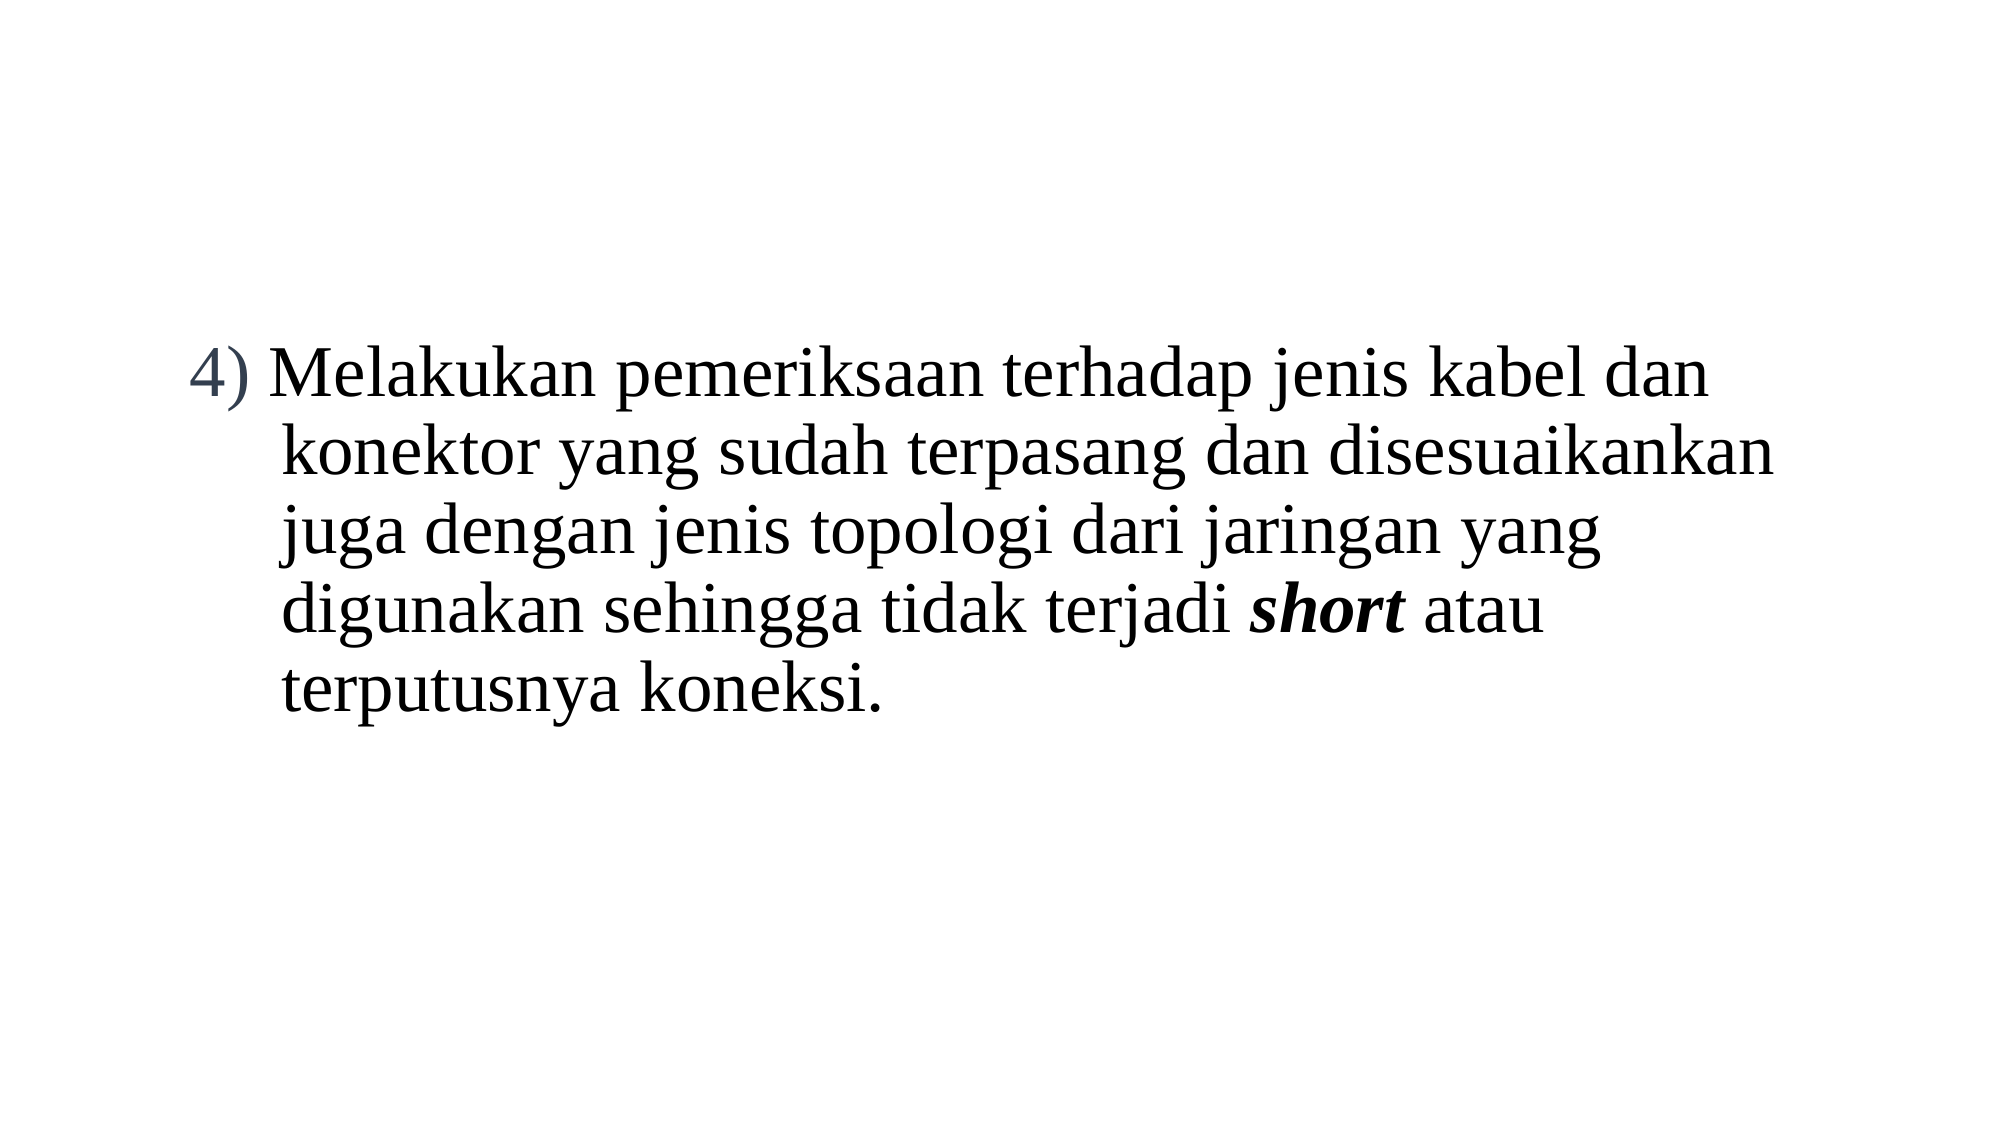

4) Melakukan pemeriksaan terhadap jenis kabel dan
     konektor yang sudah terpasang dan disesuaikankan
     juga dengan jenis topologi dari jaringan yang
     digunakan sehingga tidak terjadi short atau
     terputusnya koneksi.